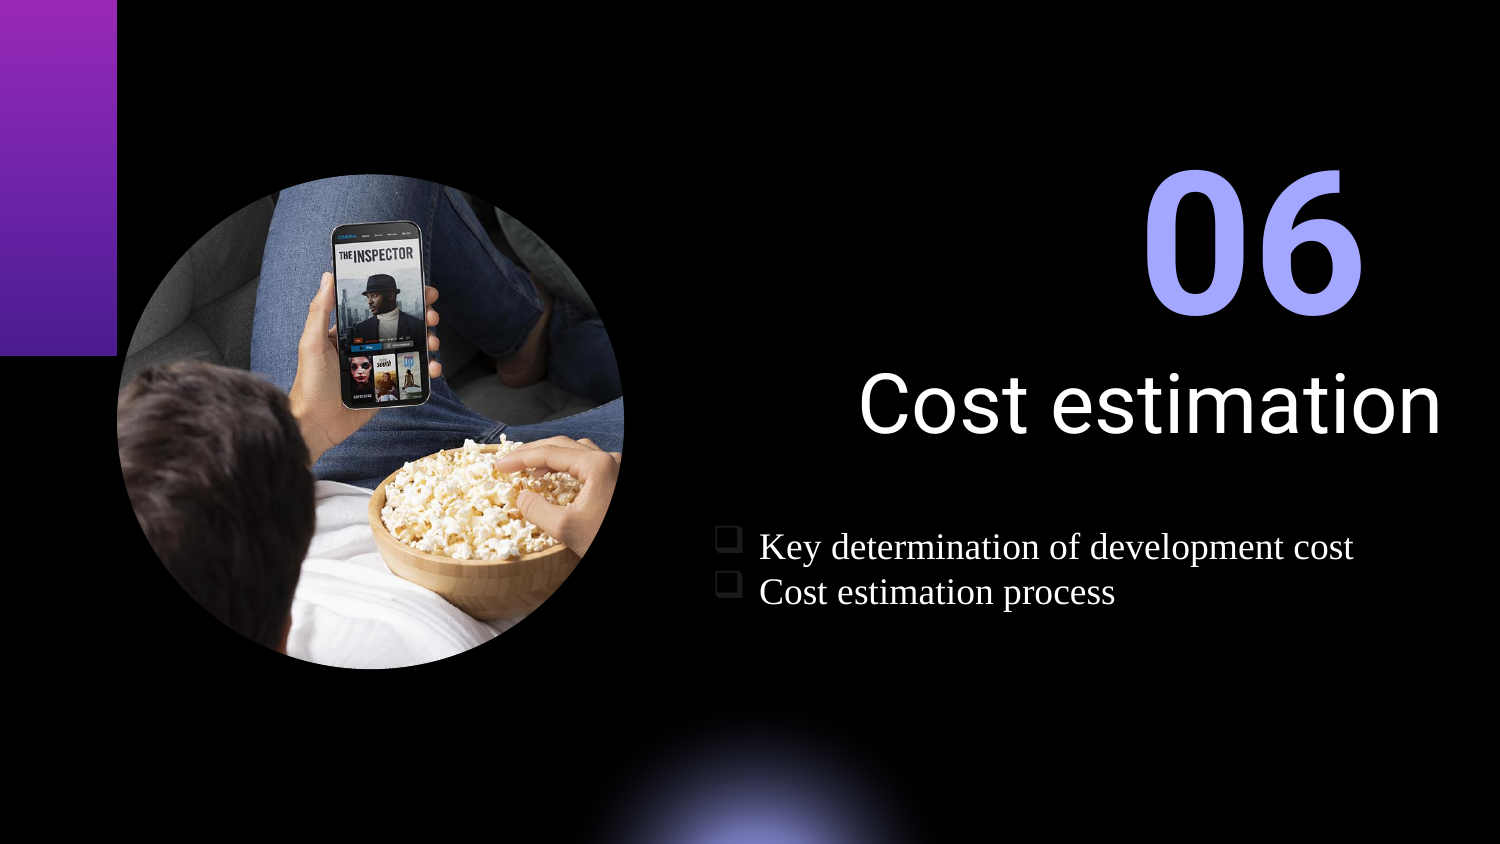

06

# Cost estimation
Key determination of development cost
Cost estimation process